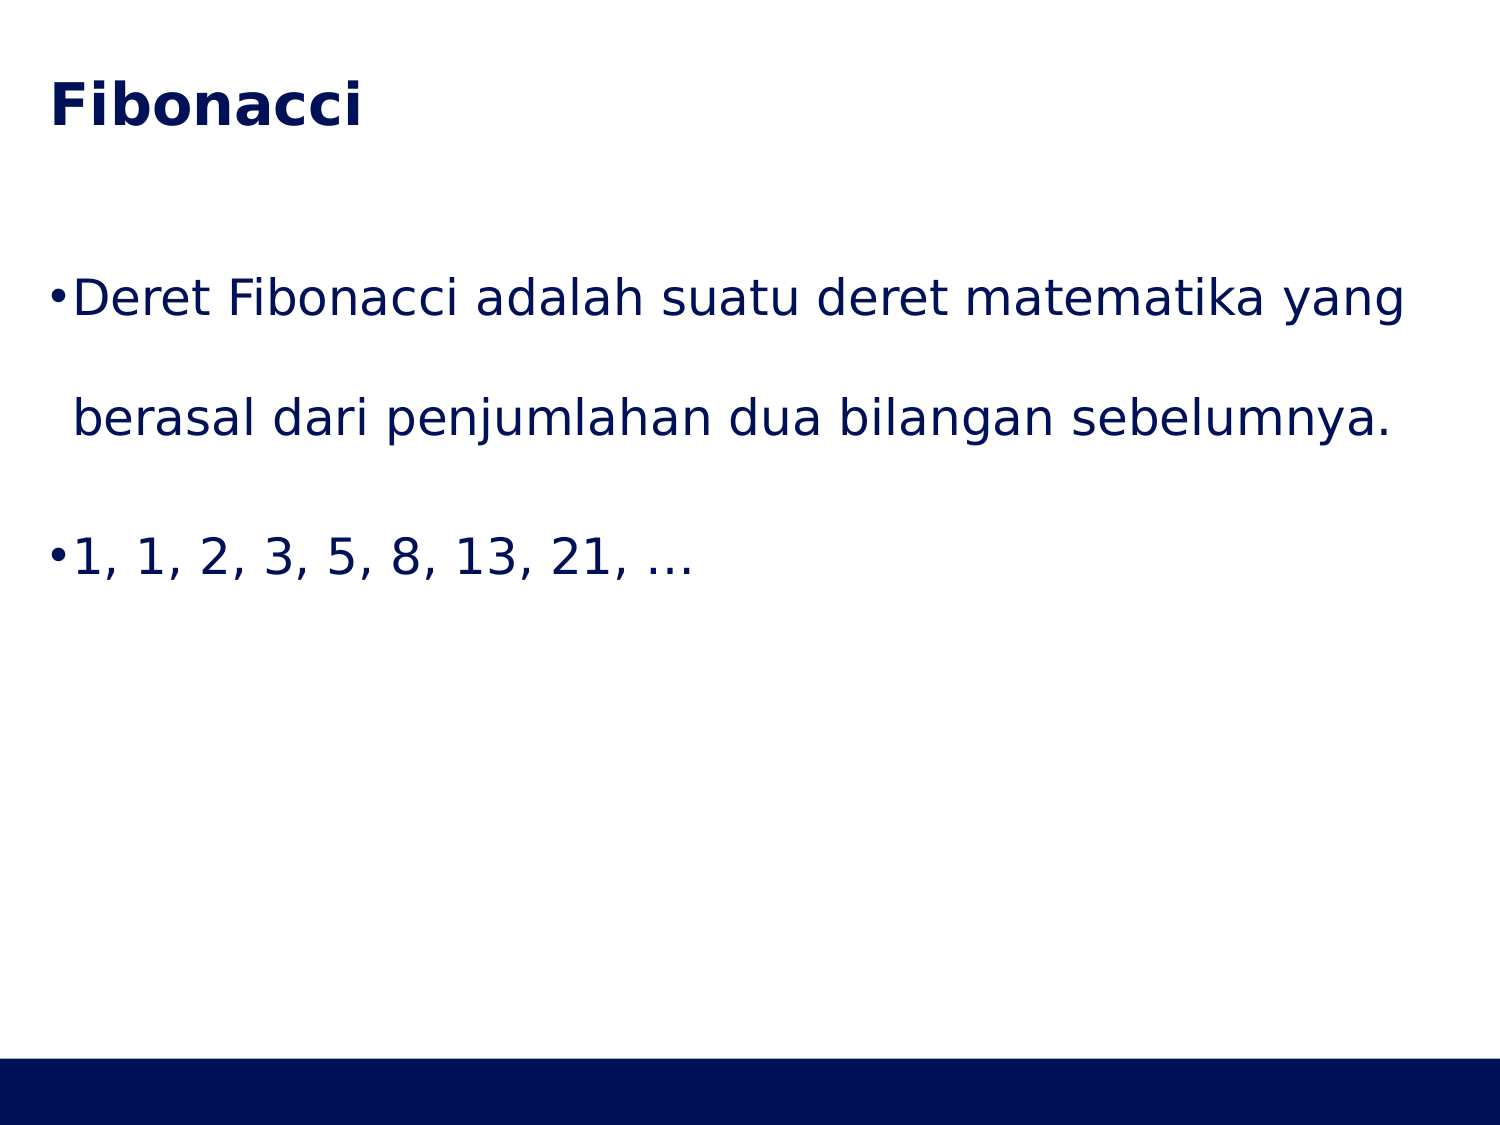

# Fibonacci
Deret Fibonacci adalah suatu deret matematika yang berasal dari penjumlahan dua bilangan sebelumnya.
1, 1, 2, 3, 5, 8, 13, 21, …